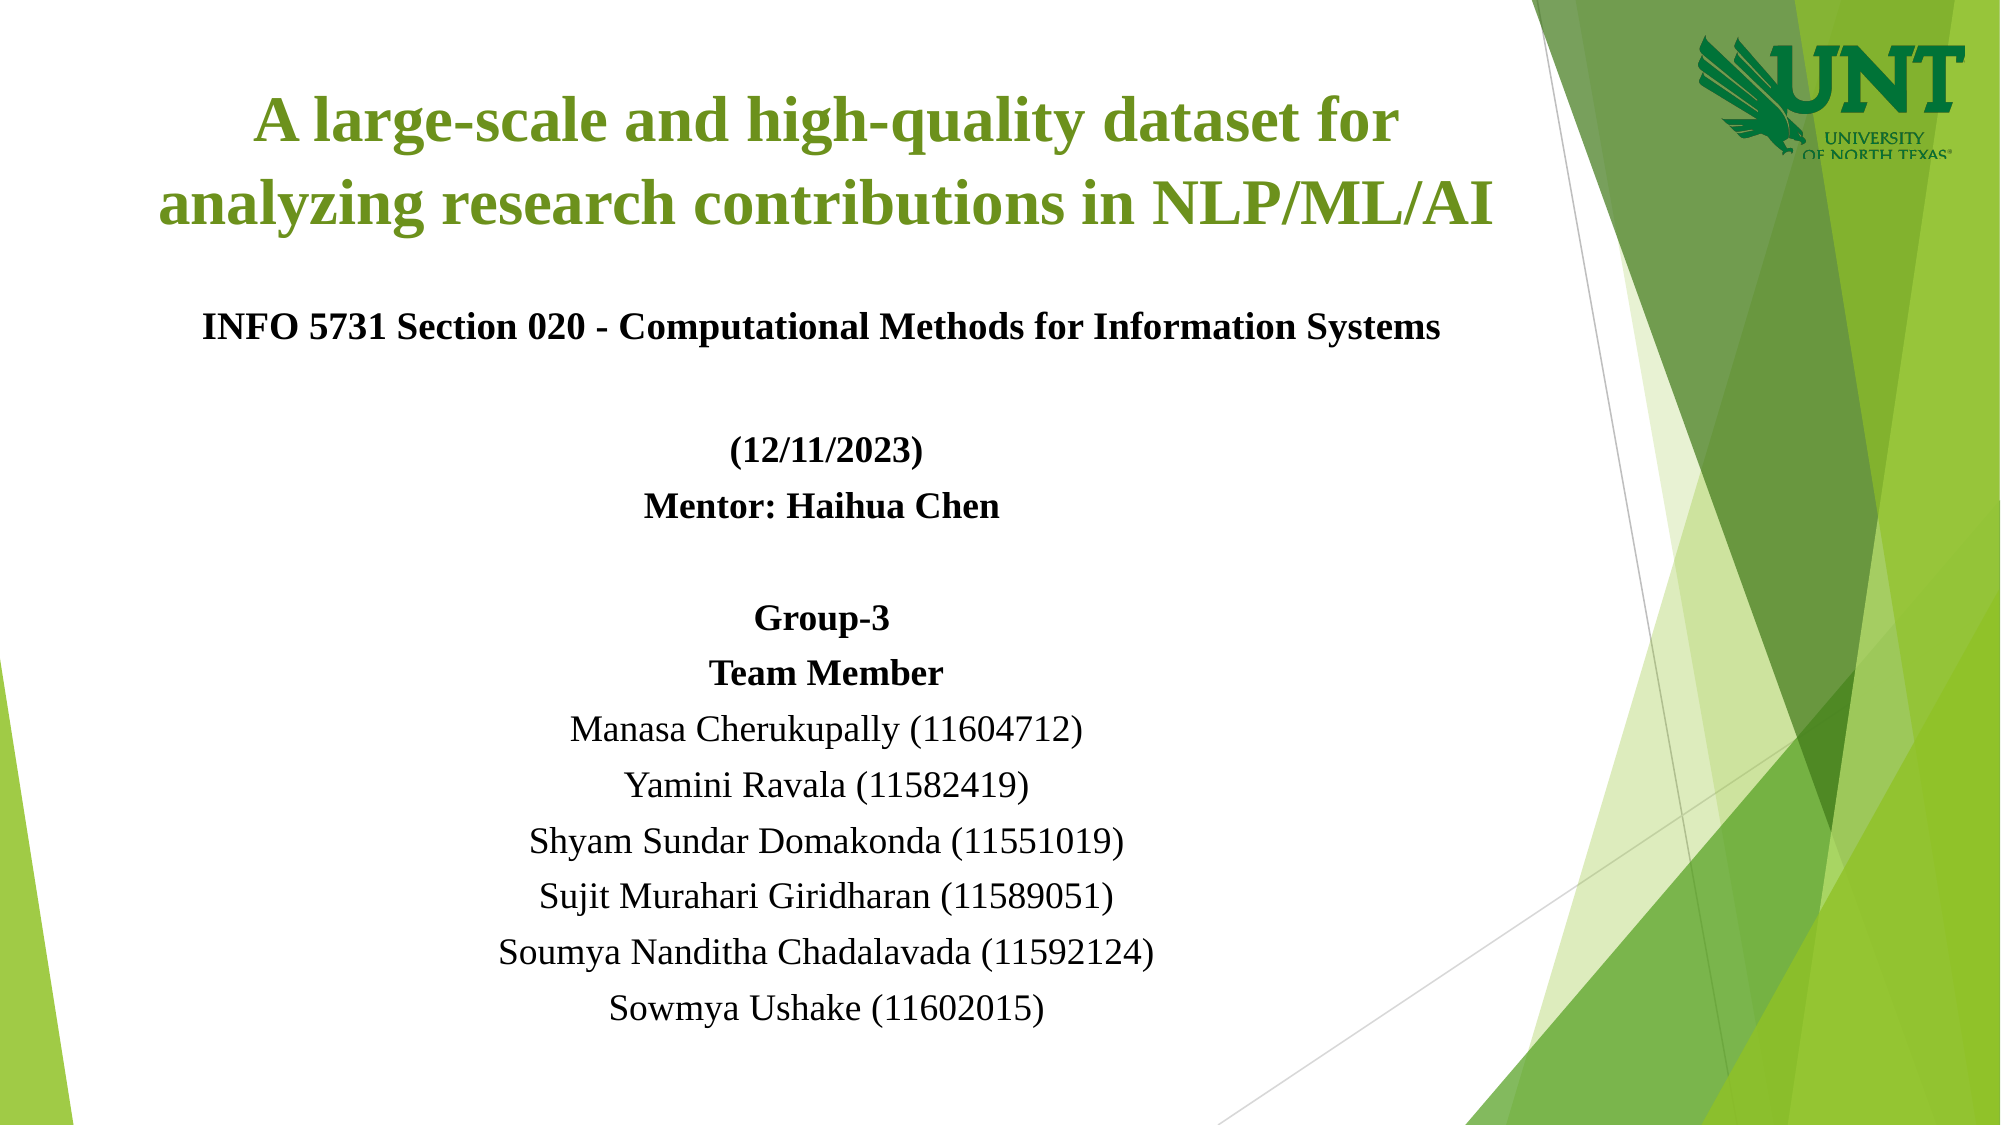

A large-scale and high-quality dataset for analyzing research contributions in NLP/ML/AI

INFO 5731 Section 020 - Computational Methods for Information Systems

(12/11/2023)
Mentor: Haihua Chen

Group-3
Team Member
Manasa Cherukupally (11604712)
Yamini Ravala (11582419)
Shyam Sundar Domakonda (11551019)
Sujit Murahari Giridharan (11589051)
Soumya Nanditha Chadalavada (11592124)
Sowmya Ushake (11602015)